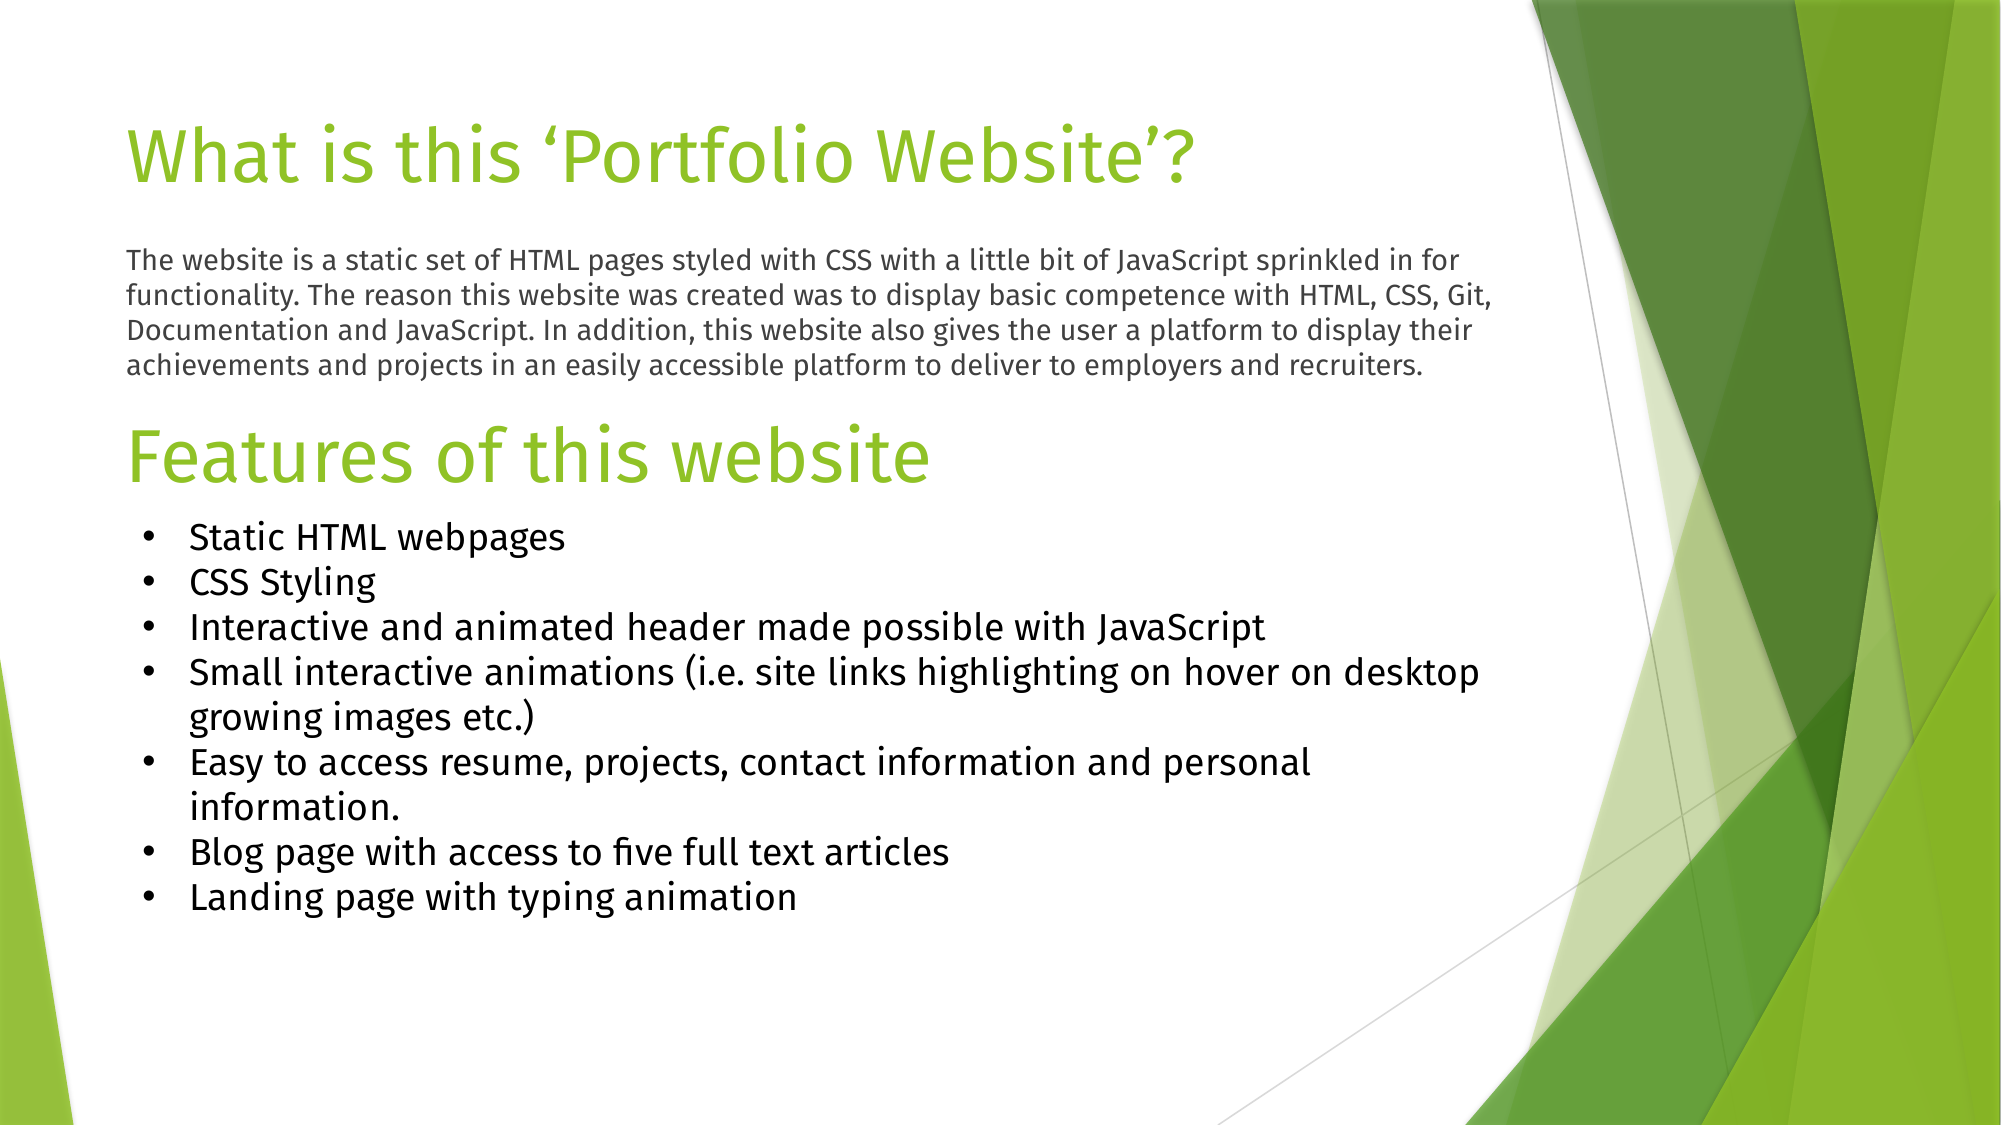

# What is this ‘Portfolio Website’?
The website is a static set of HTML pages styled with CSS with a little bit of JavaScript sprinkled in for functionality. The reason this website was created was to display basic competence with HTML, CSS, Git, Documentation and JavaScript. In addition, this website also gives the user a platform to display their achievements and projects in an easily accessible platform to deliver to employers and recruiters.
Features of this website
Static HTML webpages
CSS Styling
Interactive and animated header made possible with JavaScript
Small interactive animations (i.e. site links highlighting on hover on desktop growing images etc.)
Easy to access resume, projects, contact information and personal information.
Blog page with access to five full text articles
Landing page with typing animation